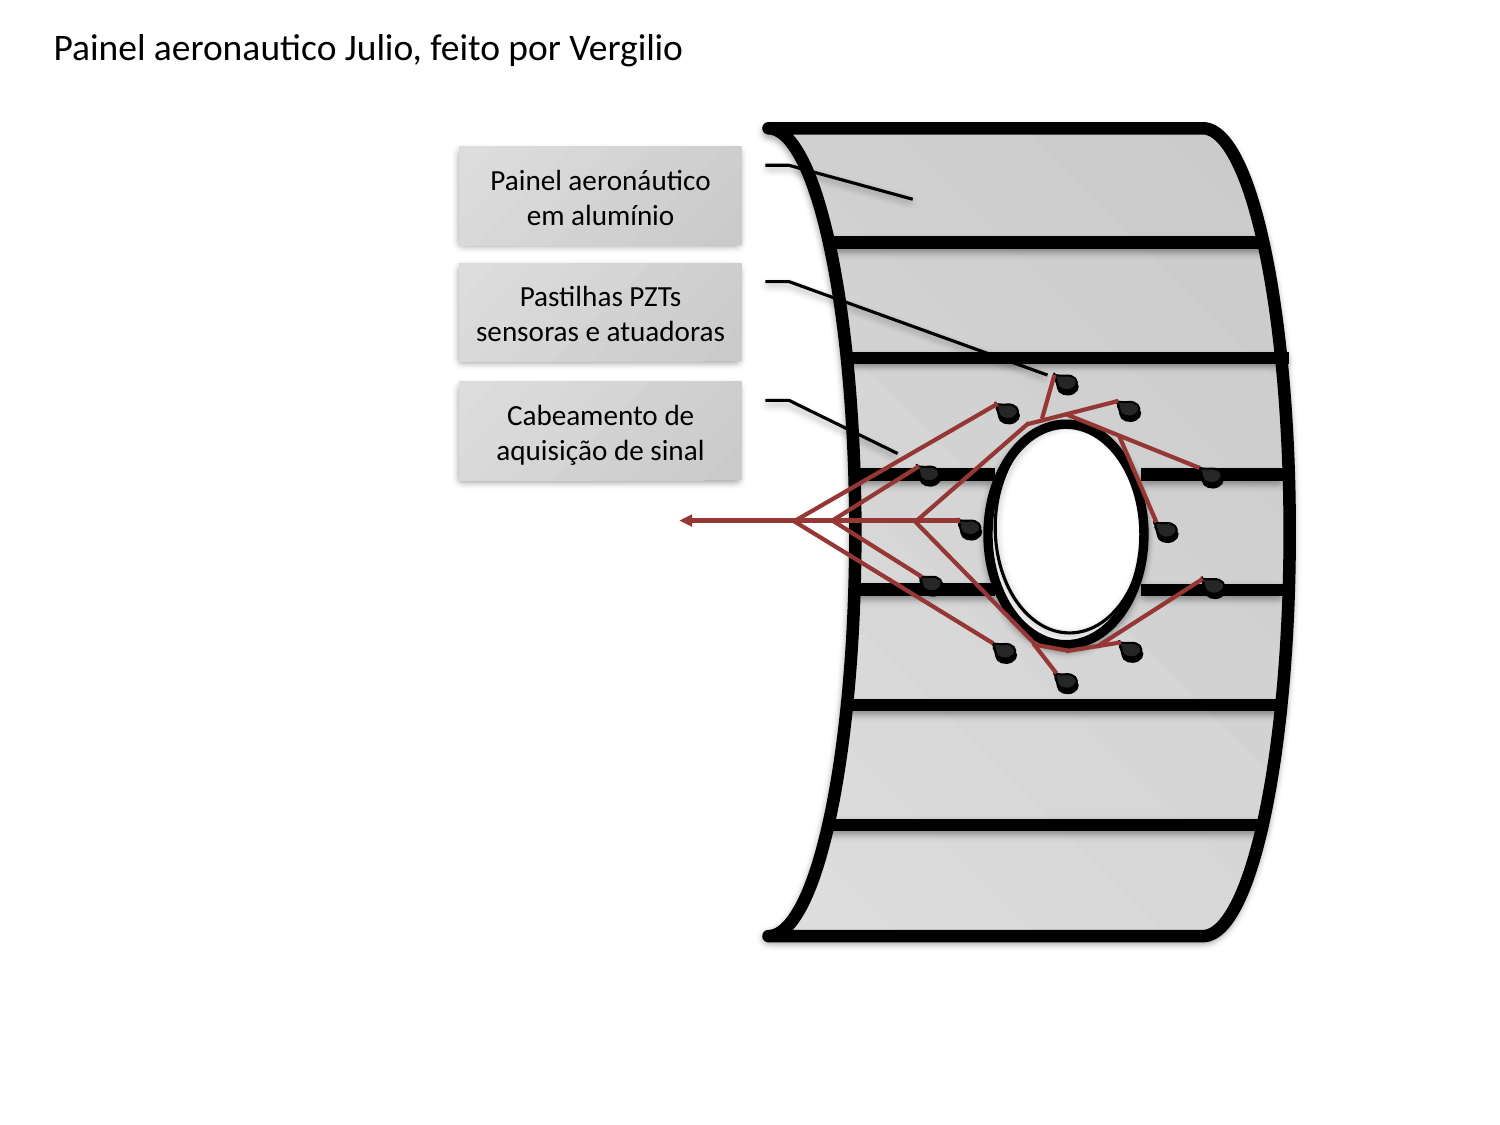

Painel aeronautico Julio, feito por Vergilio

Painel aeronáutico em alumínio
Pastilhas PZTs sensoras e atuadoras

Cabeamento de aquisição de sinal